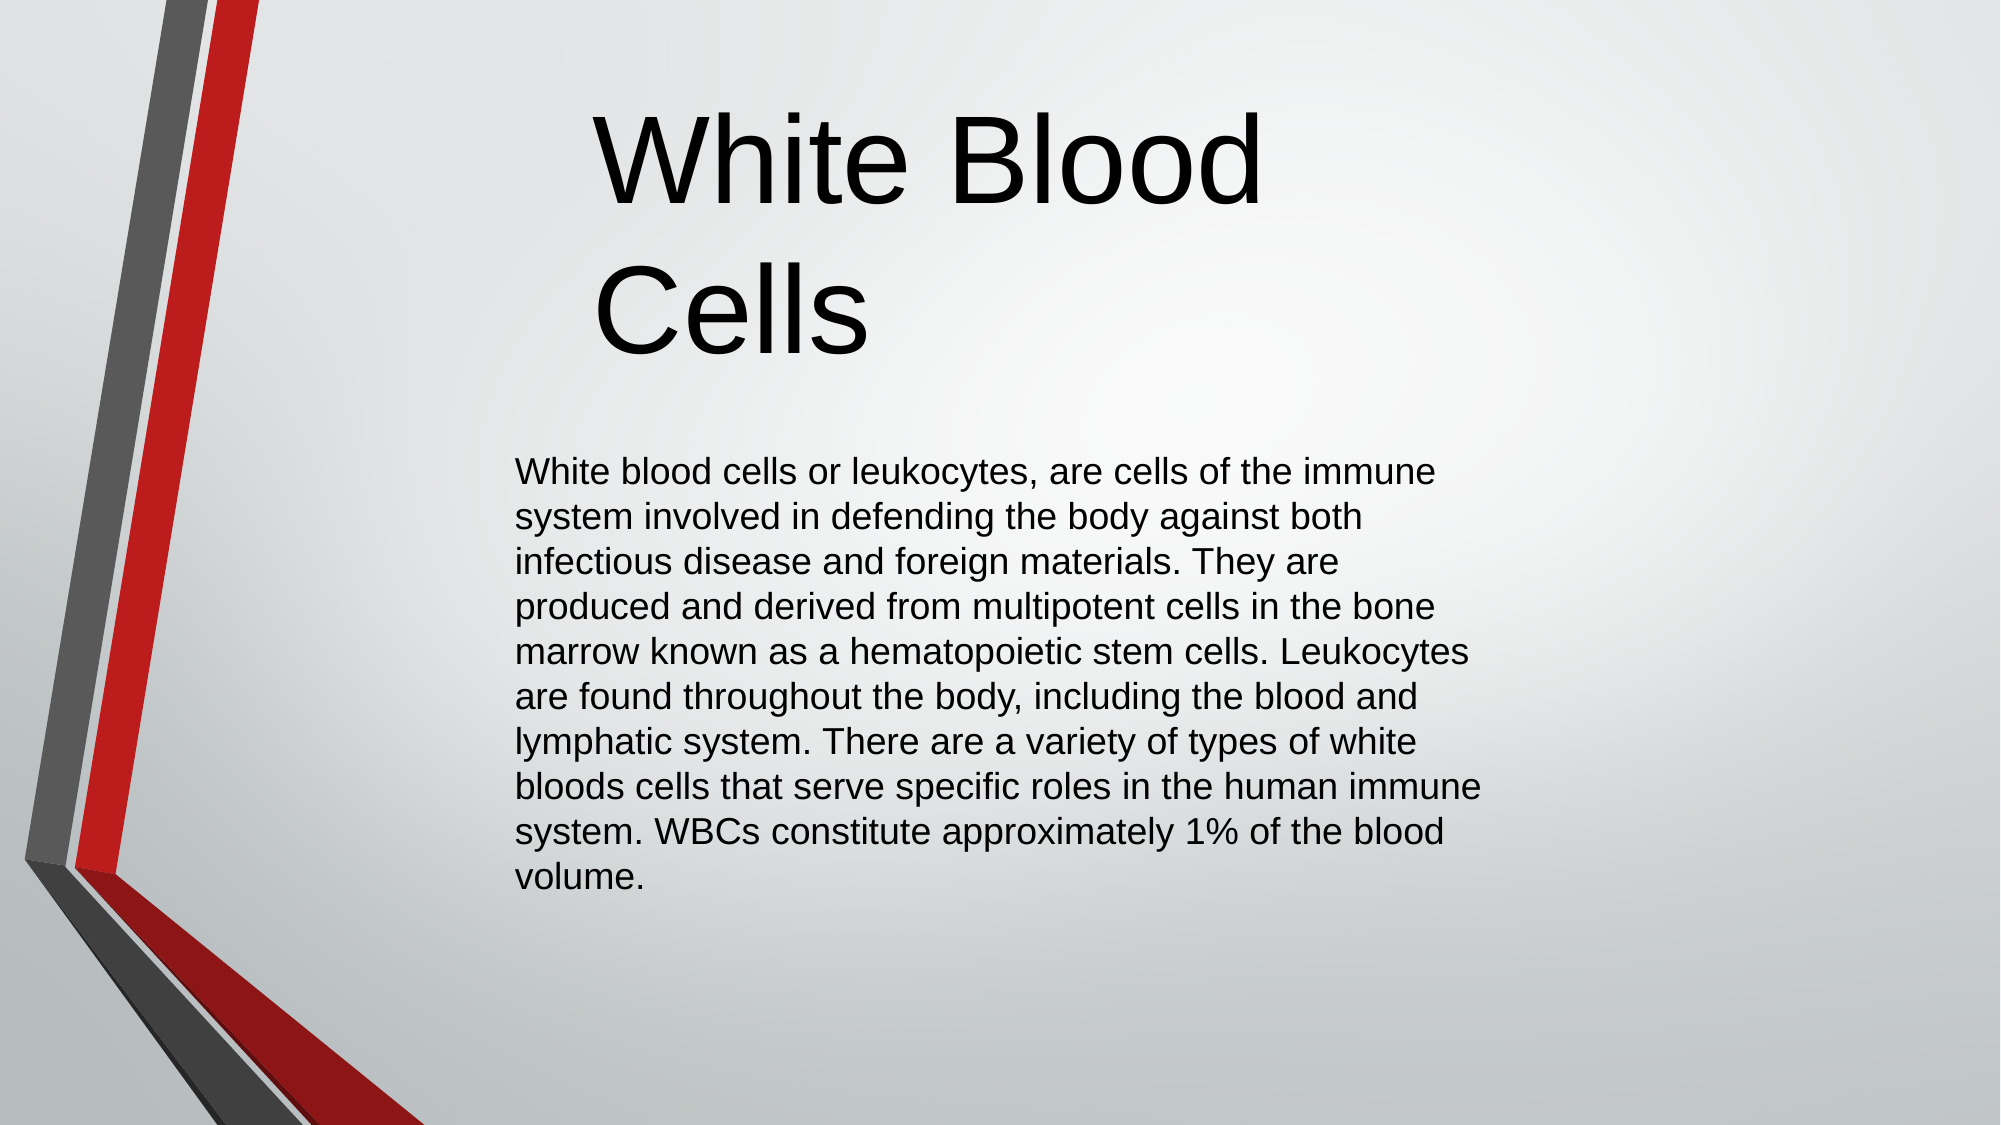

White Blood Cells
White blood cells or leukocytes, are cells of the immune system involved in defending the body against both infectious disease and foreign materials. They are produced and derived from multipotent cells in the bone marrow known as a hematopoietic stem cells. Leukocytes are found throughout the body, including the blood and lymphatic system. There are a variety of types of white bloods cells that serve specific roles in the human immune system. WBCs constitute approximately 1% of the blood volume.